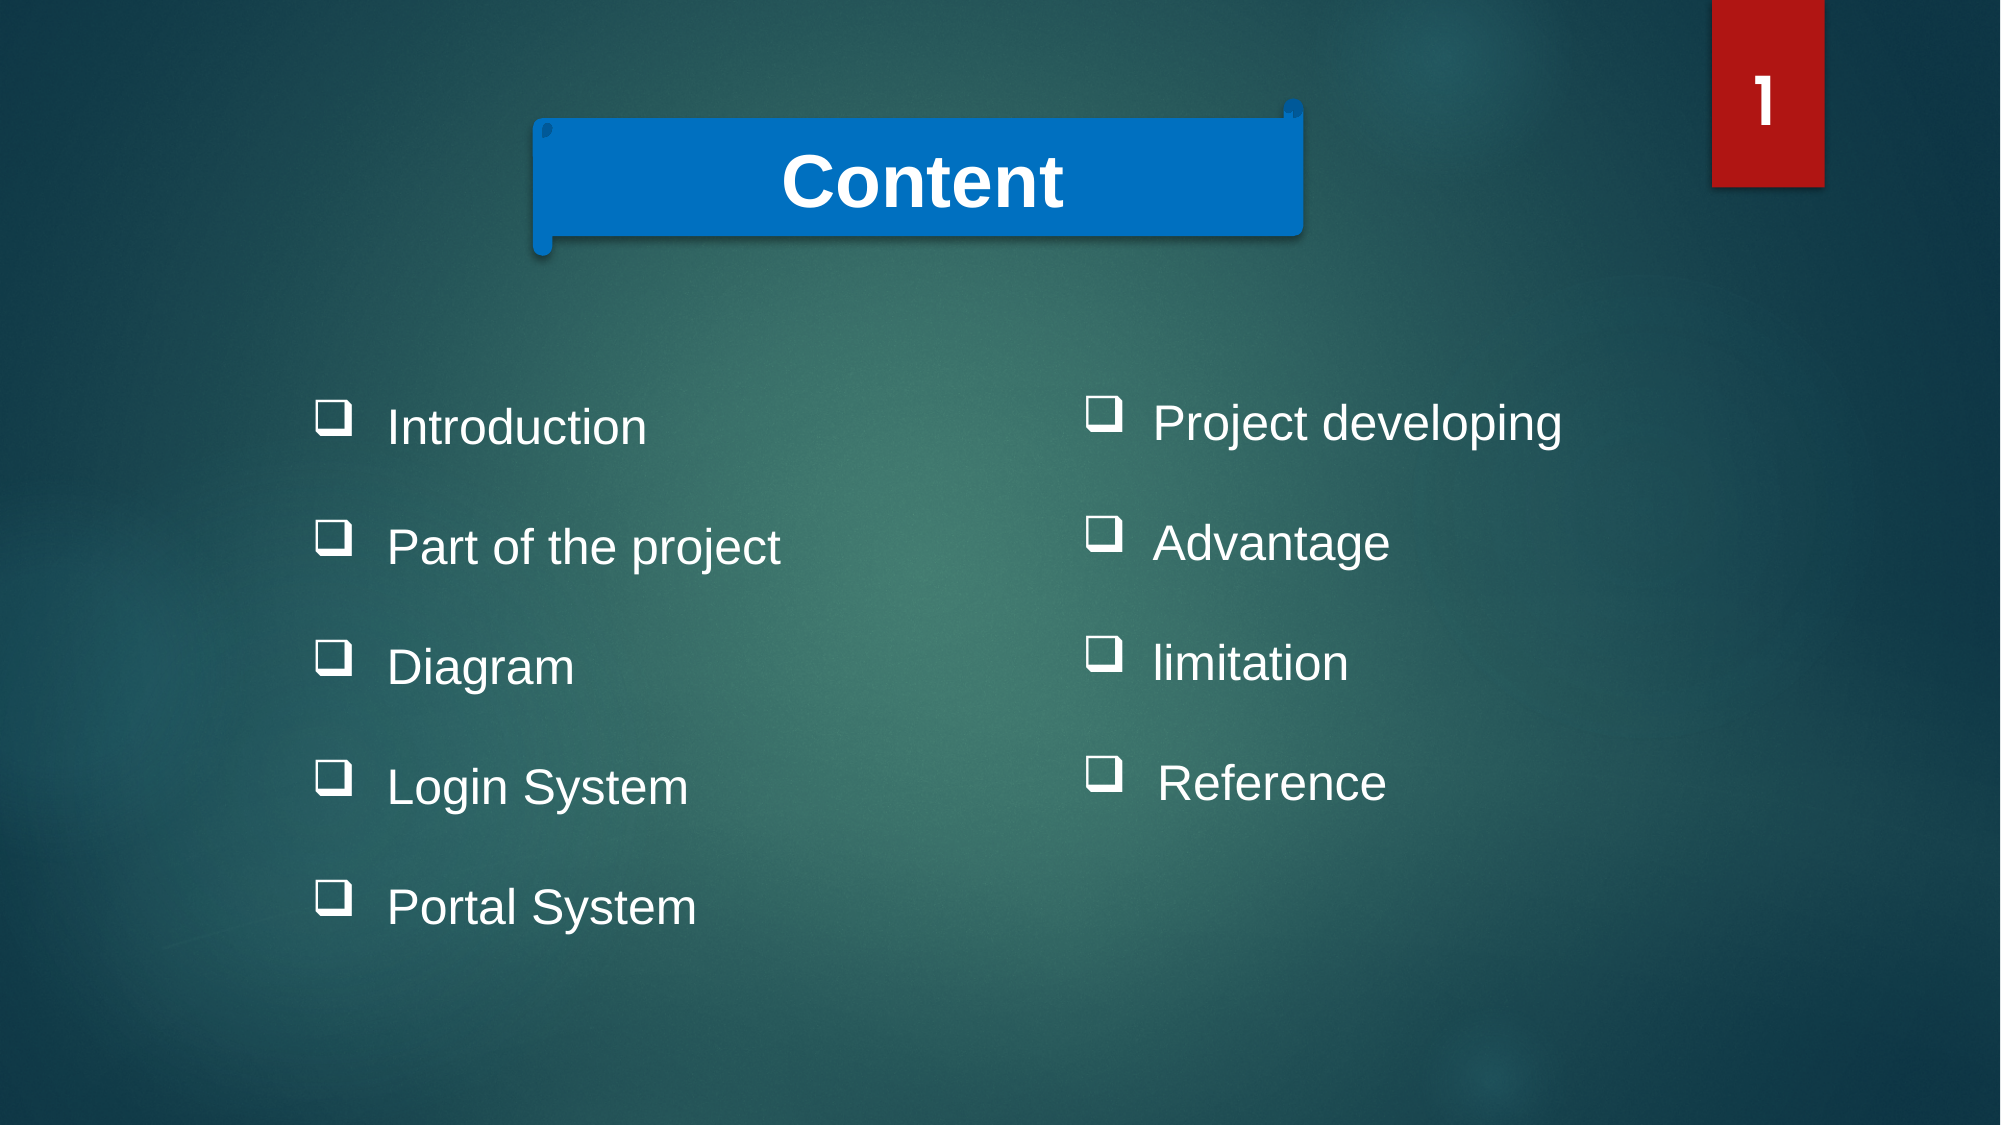

1
Content
 Project developing

 Advantage

 limitation

Reference

Introduction

Part of the project

Diagram

Login System

Portal System